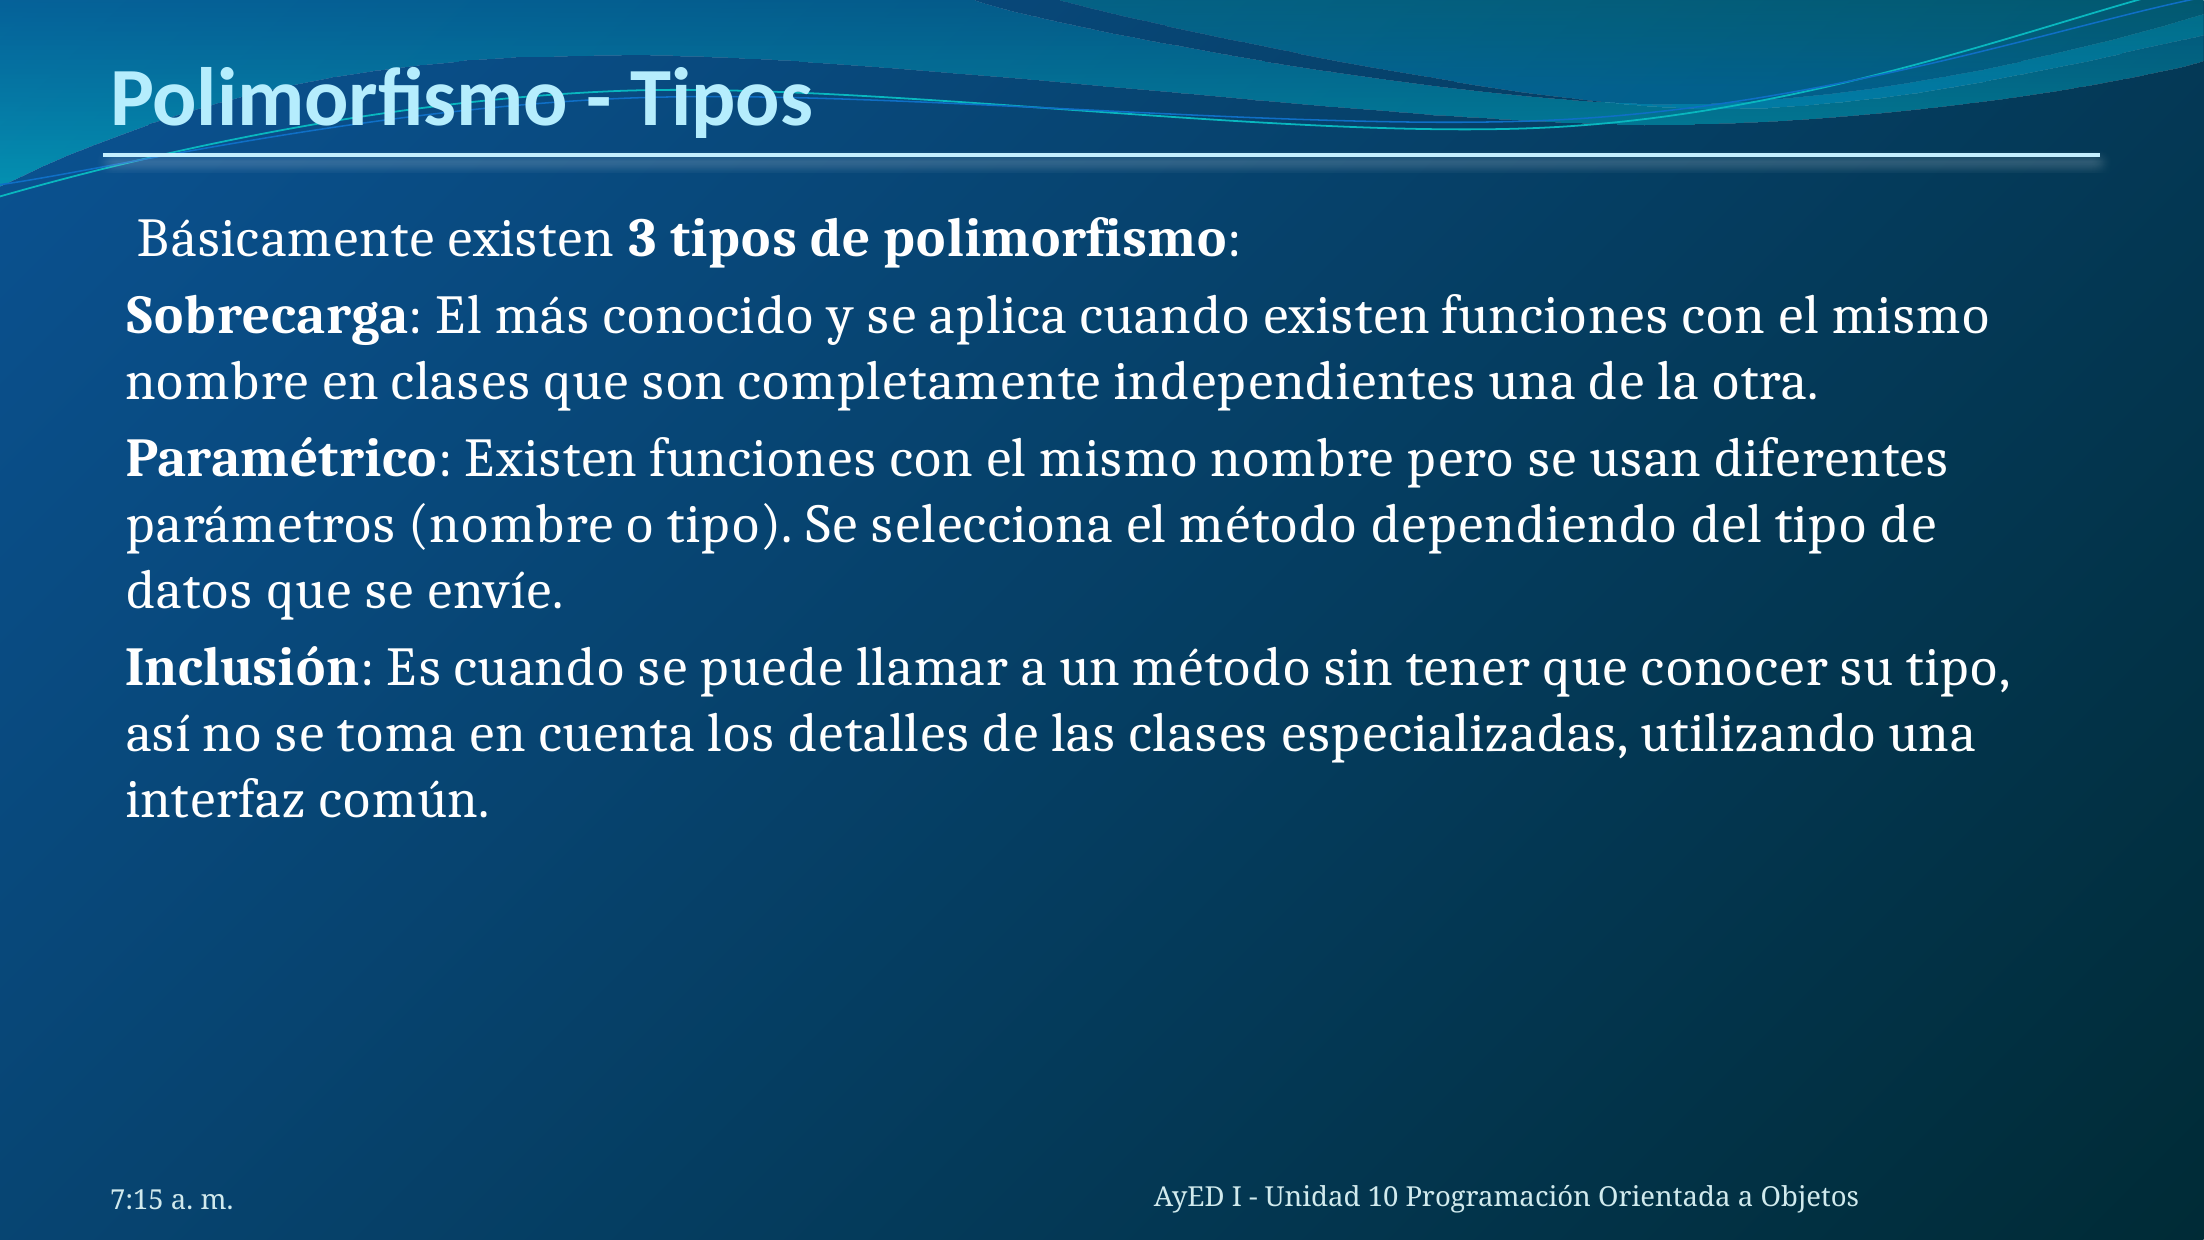

# Polimorfismo - Tipos
 Básicamente existen 3 tipos de polimorfismo:
Sobrecarga: El más conocido y se aplica cuando existen funciones con el mismo nombre en clases que son completamente independientes una de la otra.
Paramétrico: Existen funciones con el mismo nombre pero se usan diferentes parámetros (nombre o tipo). Se selecciona el método dependiendo del tipo de datos que se envíe.
Inclusión: Es cuando se puede llamar a un método sin tener que conocer su tipo, así no se toma en cuenta los detalles de las clases especializadas, utilizando una interfaz común.

7:15 a. m.
AyED I - Unidad 10 Programación Orientada a Objetos